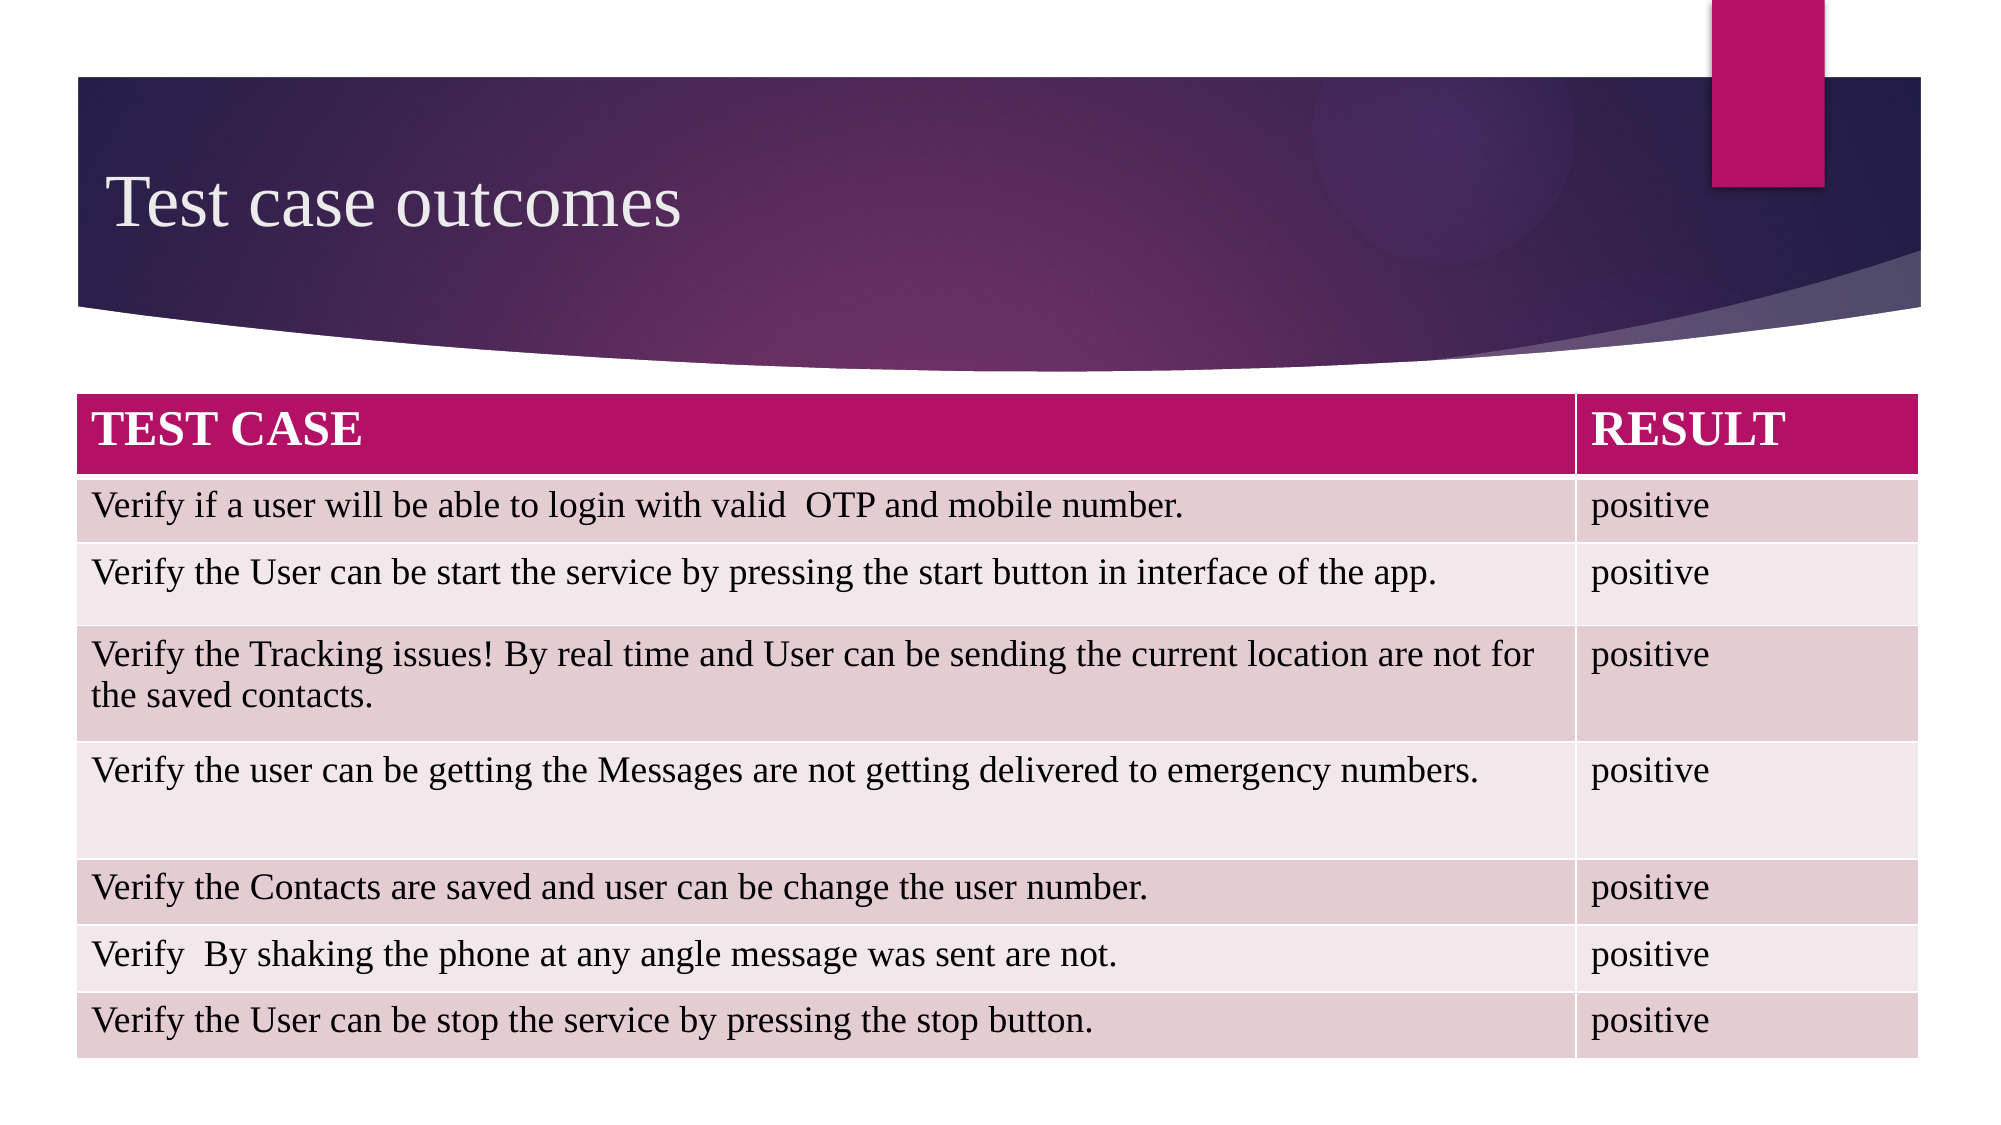

# Test case outcomes
| TEST CASE | RESULT |
| --- | --- |
| Verify if a user will be able to login with valid OTP and mobile number. | positive |
| Verify the User can be start the service by pressing the start button in interface of the app. | positive |
| Verify the Tracking issues! By real time and User can be sending the current location are not for the saved contacts. | positive |
| Verify the user can be getting the Messages are not getting delivered to emergency numbers. | positive |
| Verify the Contacts are saved and user can be change the user number. | positive |
| Verify By shaking the phone at any angle message was sent are not. | positive |
| Verify the User can be stop the service by pressing the stop button. | positive |